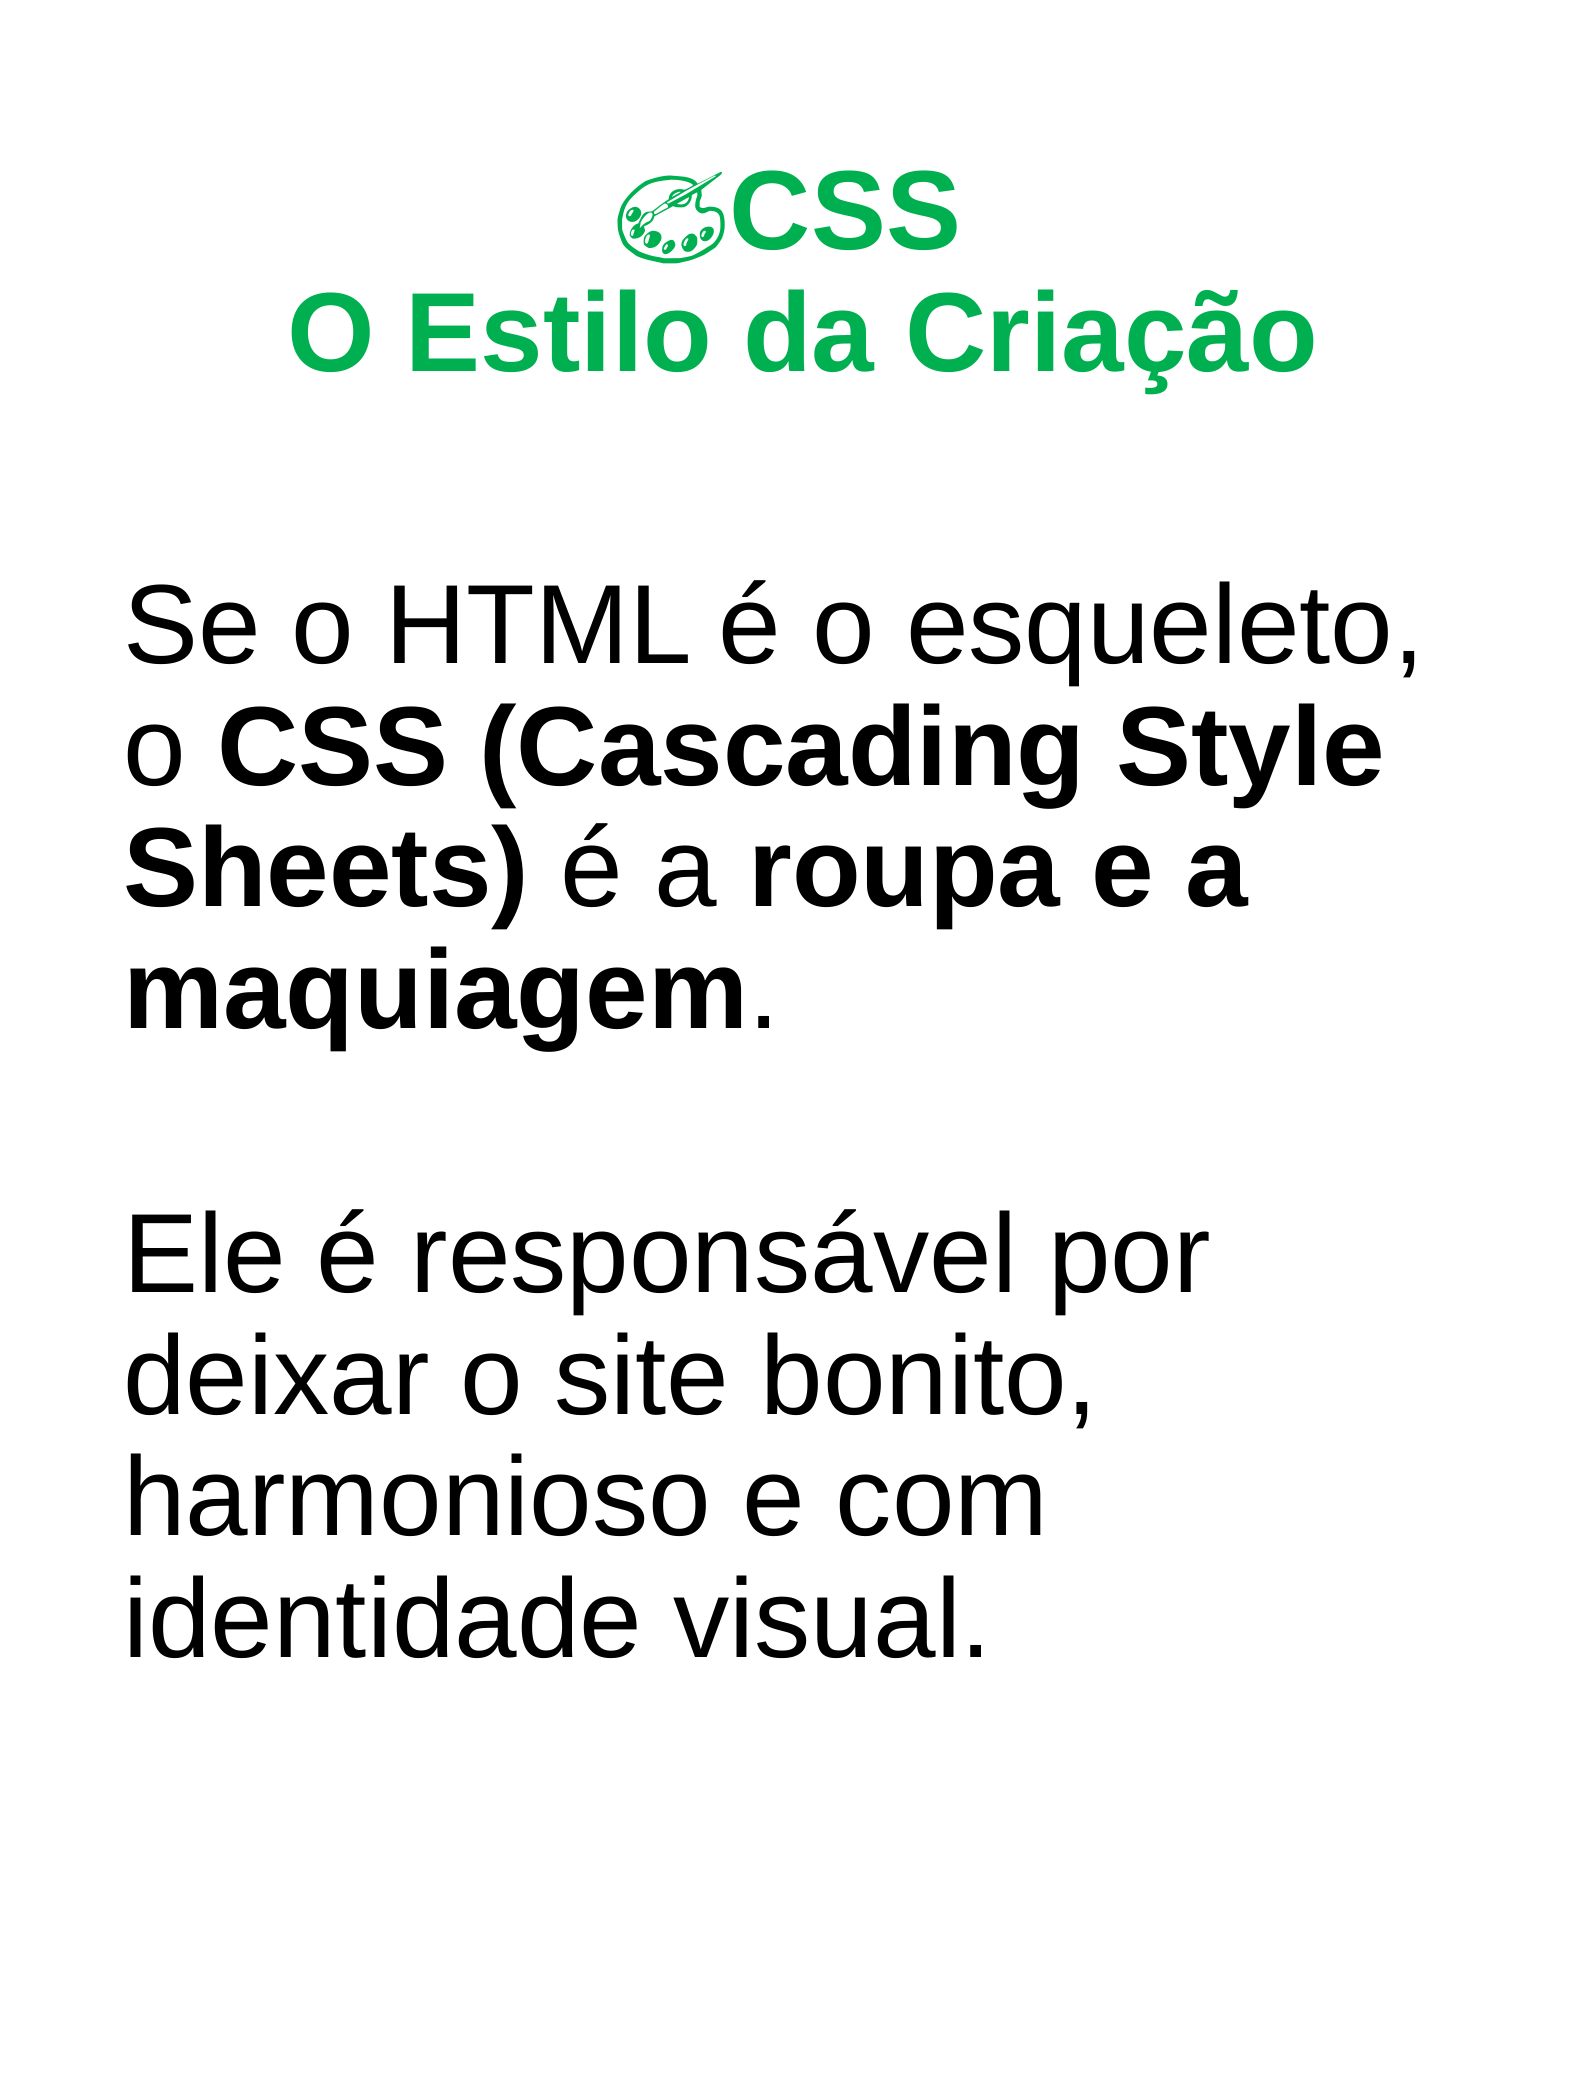

# 🎨CSS O Estilo da Criação
Se o HTML é o esqueleto, o CSS (Cascading Style Sheets) é a roupa e a maquiagem.
Ele é responsável por deixar o site bonito, harmonioso e com identidade visual.